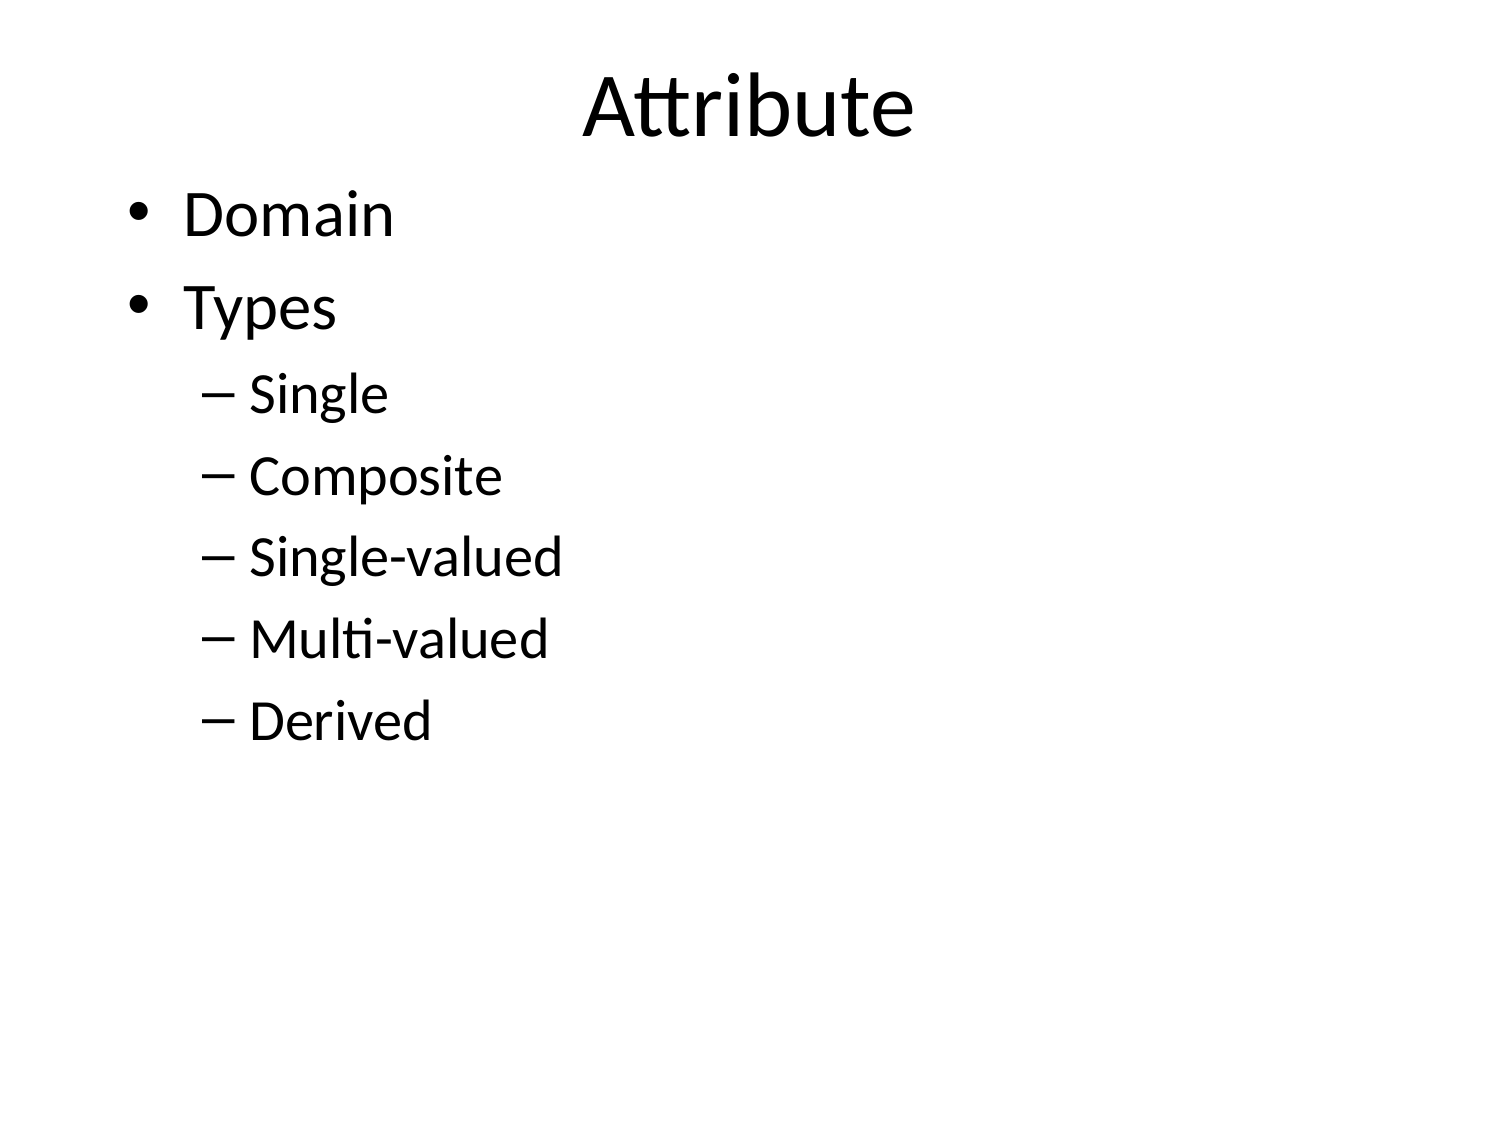

# Attribute
Domain
Types
Single
Composite
Single-valued
Multi-valued
Derived